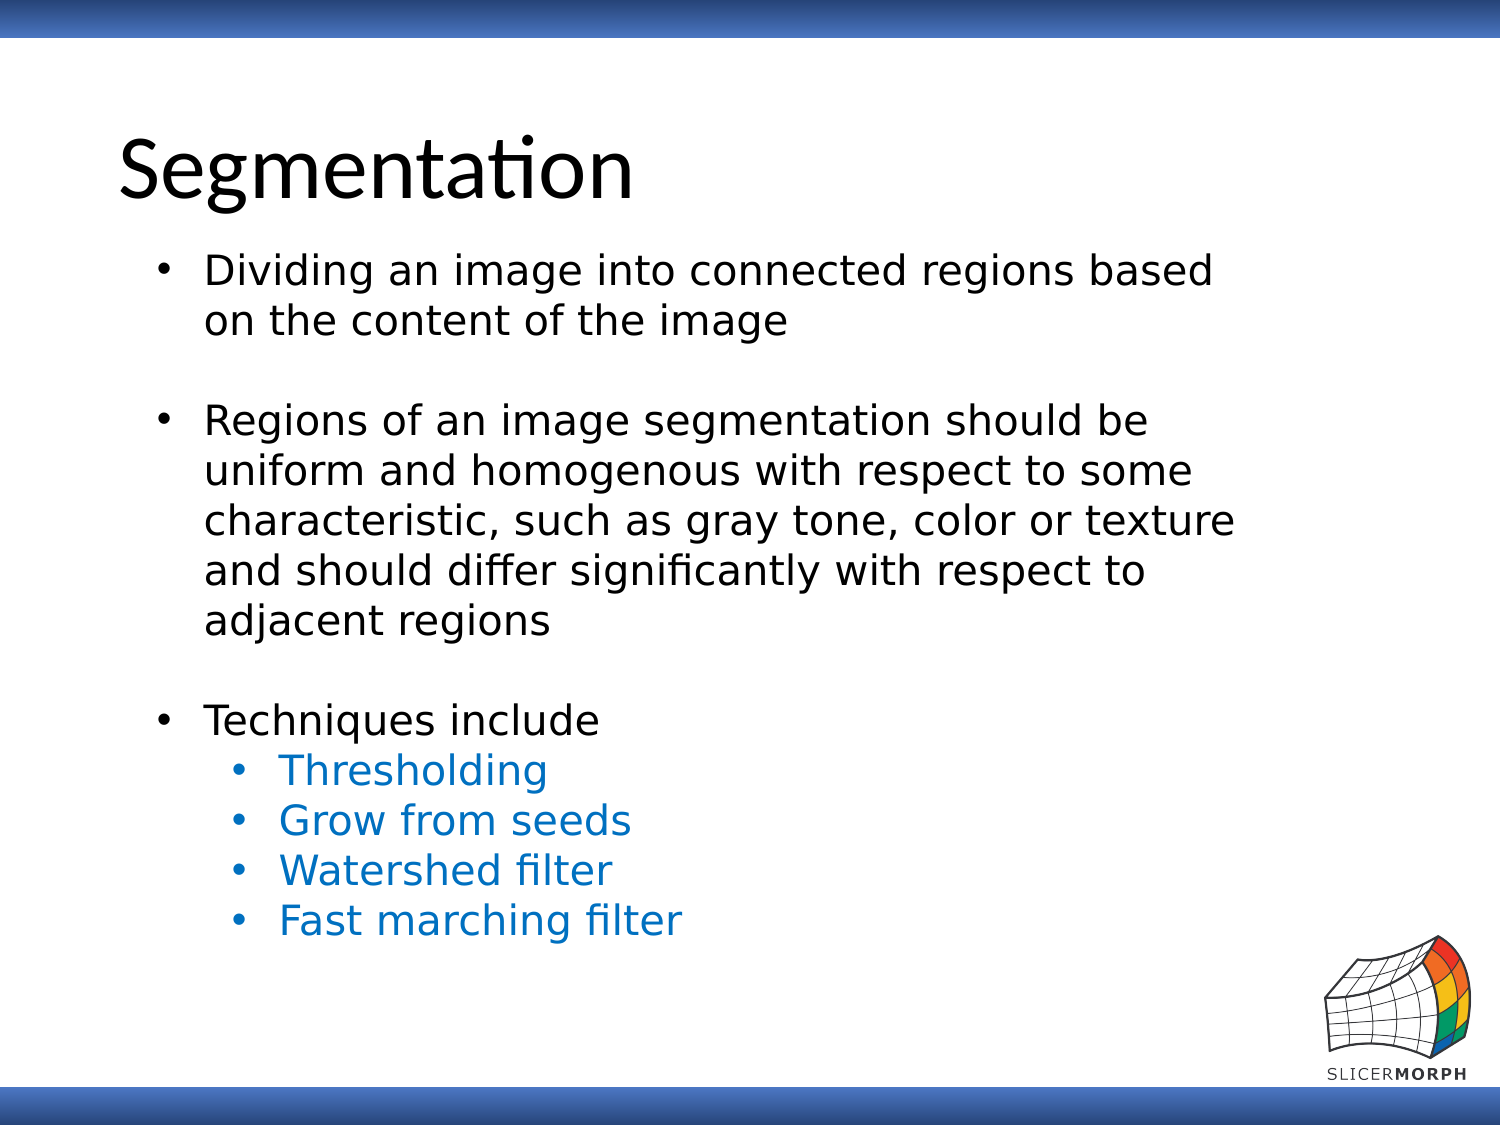

# Segmentation
Dividing an image into connected regions based on the content of the image

Regions of an image segmentation should be uniform and homogenous with respect to some characteristic, such as gray tone, color or texture and should differ significantly with respect to adjacent regions

Techniques include
Thresholding
Grow from seeds
Watershed filter
Fast marching filter